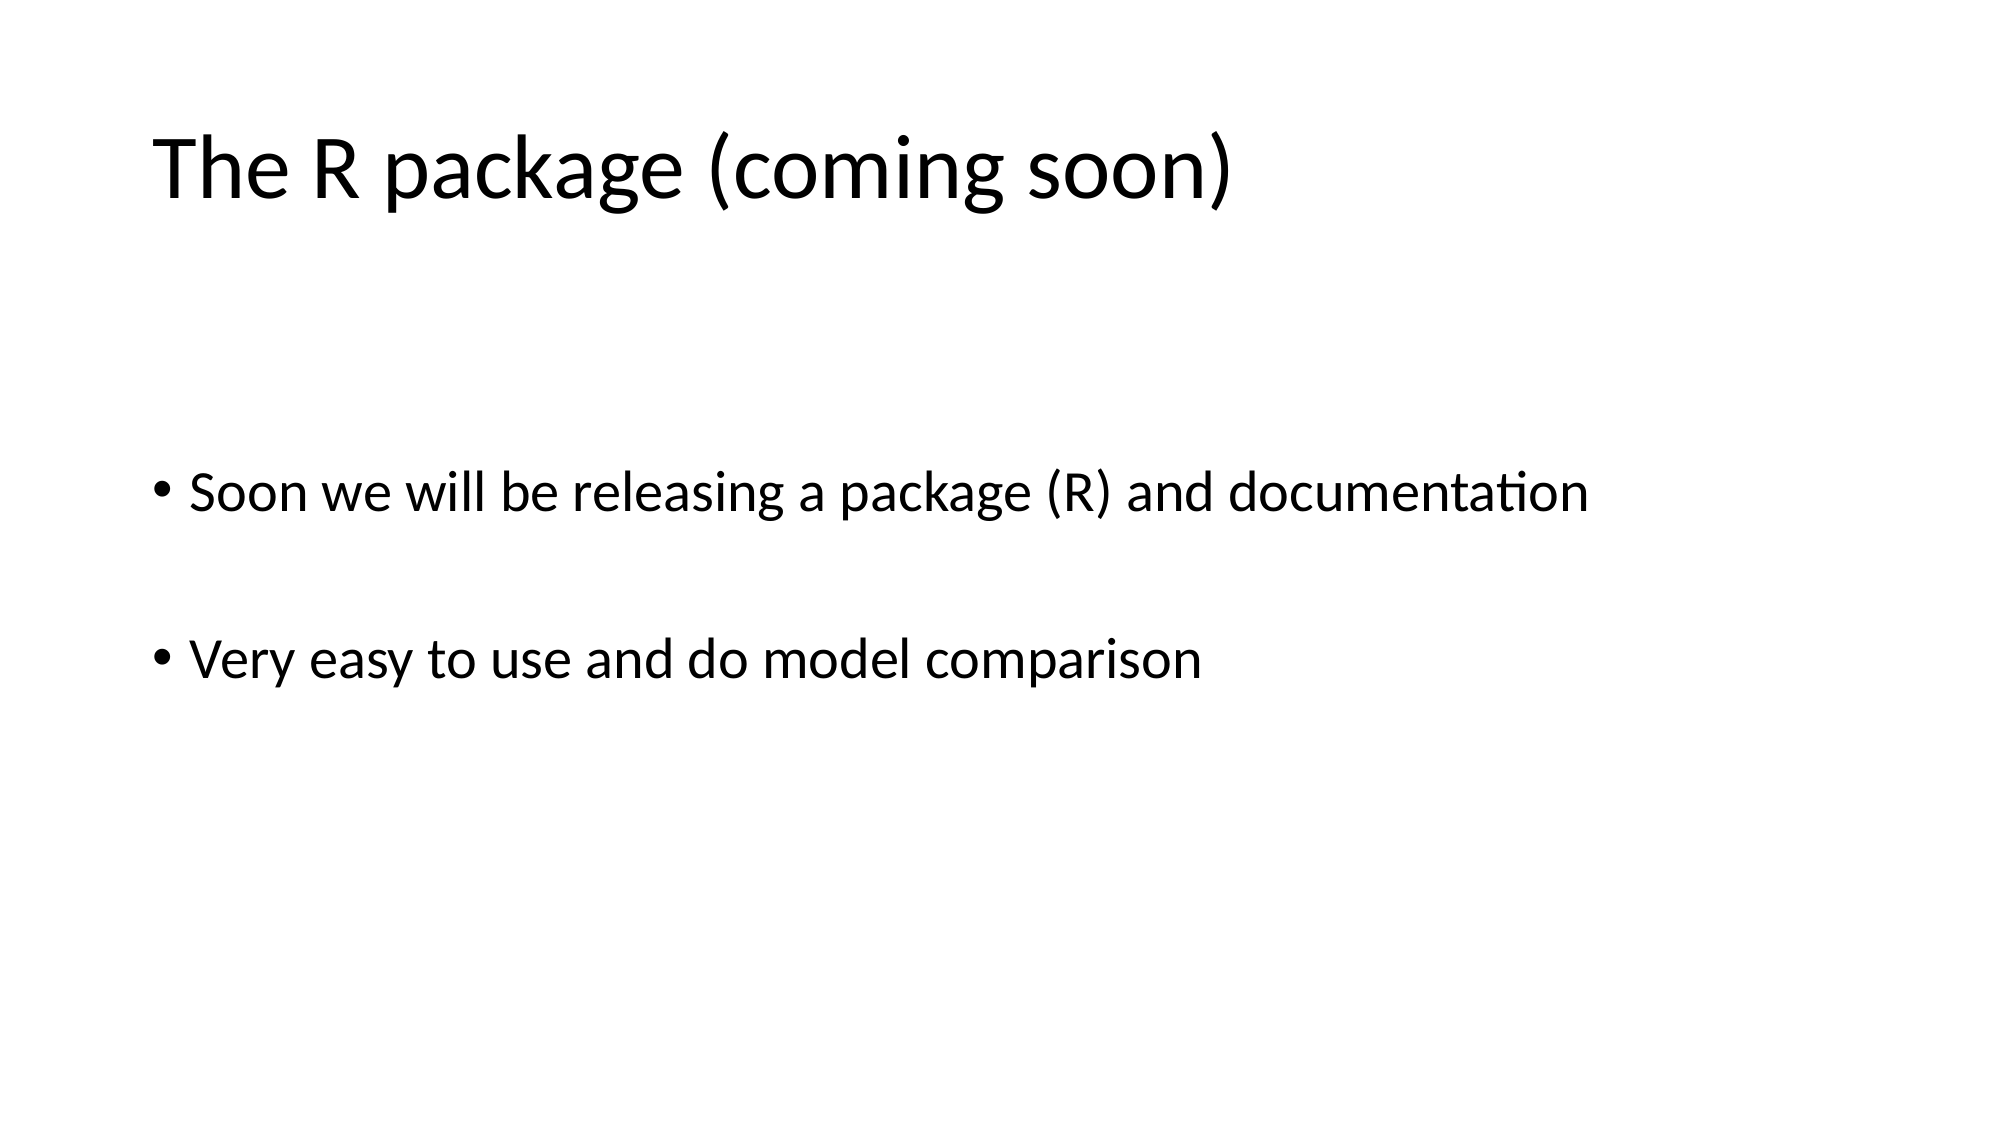

# The R package (coming soon)
Soon we will be releasing a package (R) and documentation

Very easy to use and do model comparison